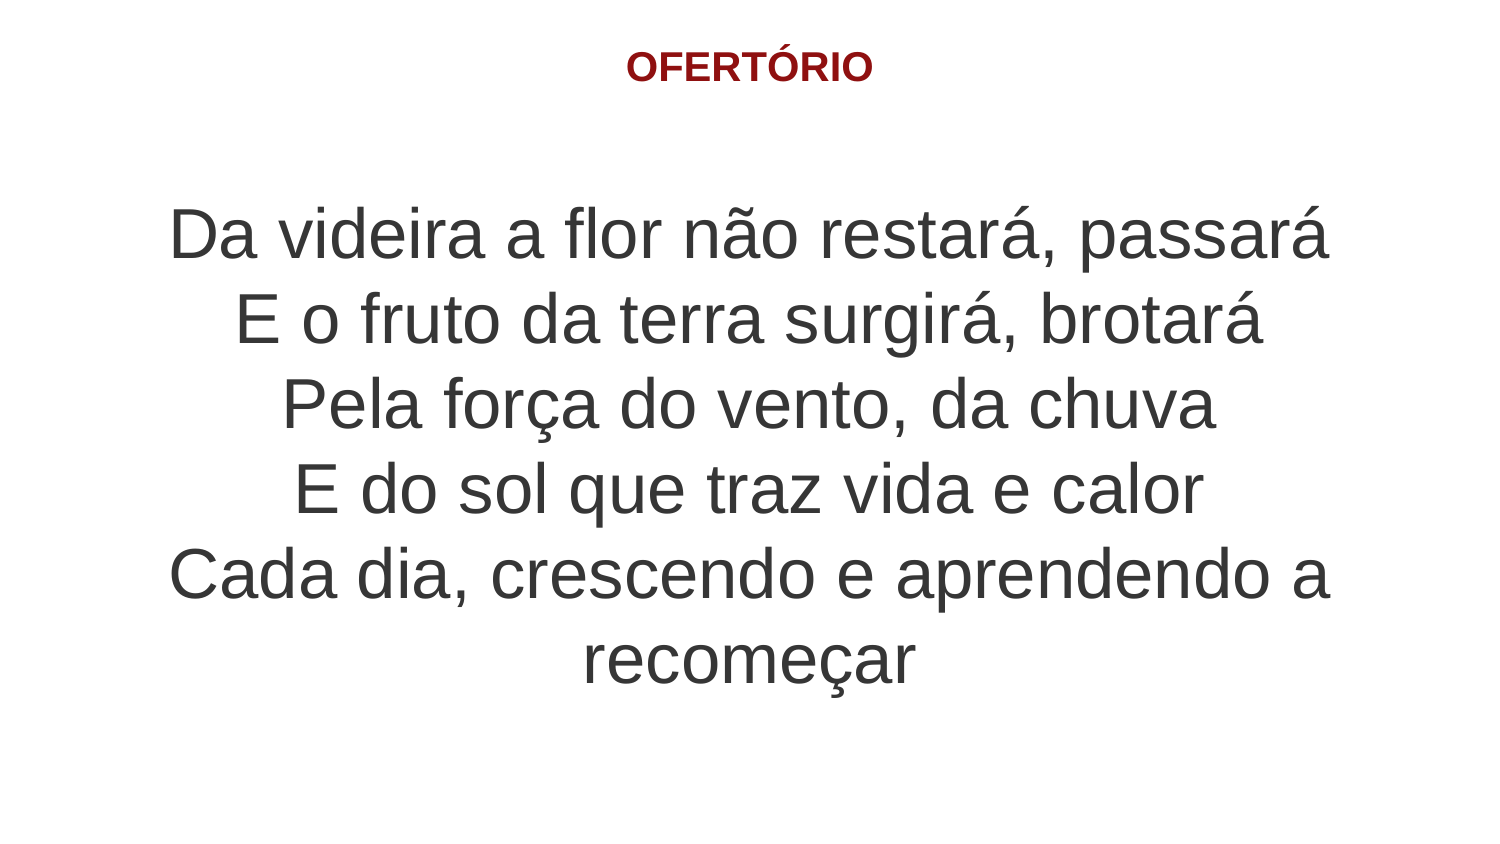

OFERTÓRIO
Da videira a flor não restará, passará
E o fruto da terra surgirá, brotará
Pela força do vento, da chuva
E do sol que traz vida e calor
Cada dia, crescendo e aprendendo a recomeçar